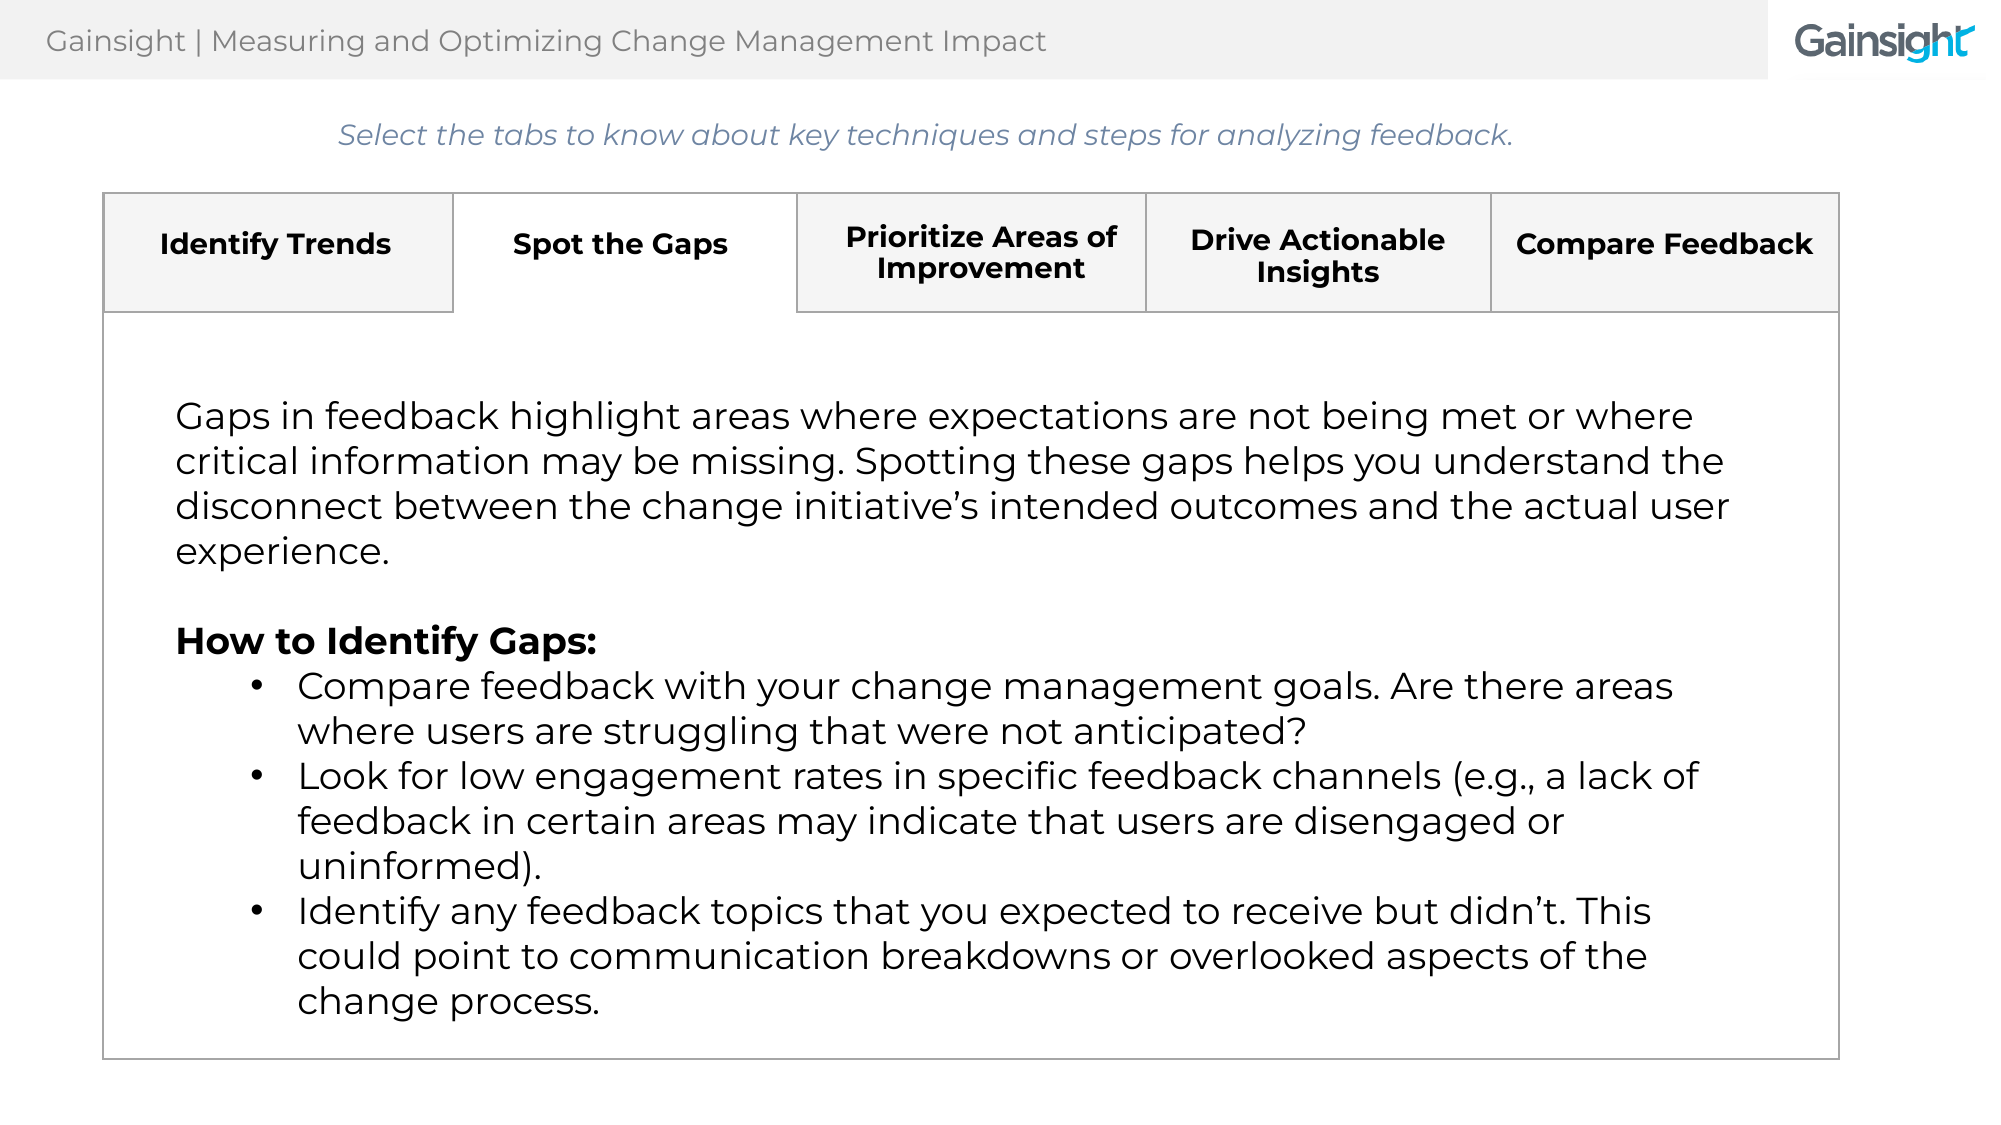

Select the tabs to know about key techniques and steps for analyzing feedback.

Prioritize Areas of Improvement
Drive Actionable Insights
Identify Trends
Compare Feedback
Spot the Gaps
Gaps in feedback highlight areas where expectations are not being met or where critical information may be missing. Spotting these gaps helps you understand the disconnect between the change initiative’s intended outcomes and the actual user experience.

How to Identify Gaps:
Compare feedback with your change management goals. Are there areas where users are struggling that were not anticipated?
Look for low engagement rates in specific feedback channels (e.g., a lack of feedback in certain areas may indicate that users are disengaged or uninformed).
Identify any feedback topics that you expected to receive but didn’t. This could point to communication breakdowns or overlooked aspects of the change process.